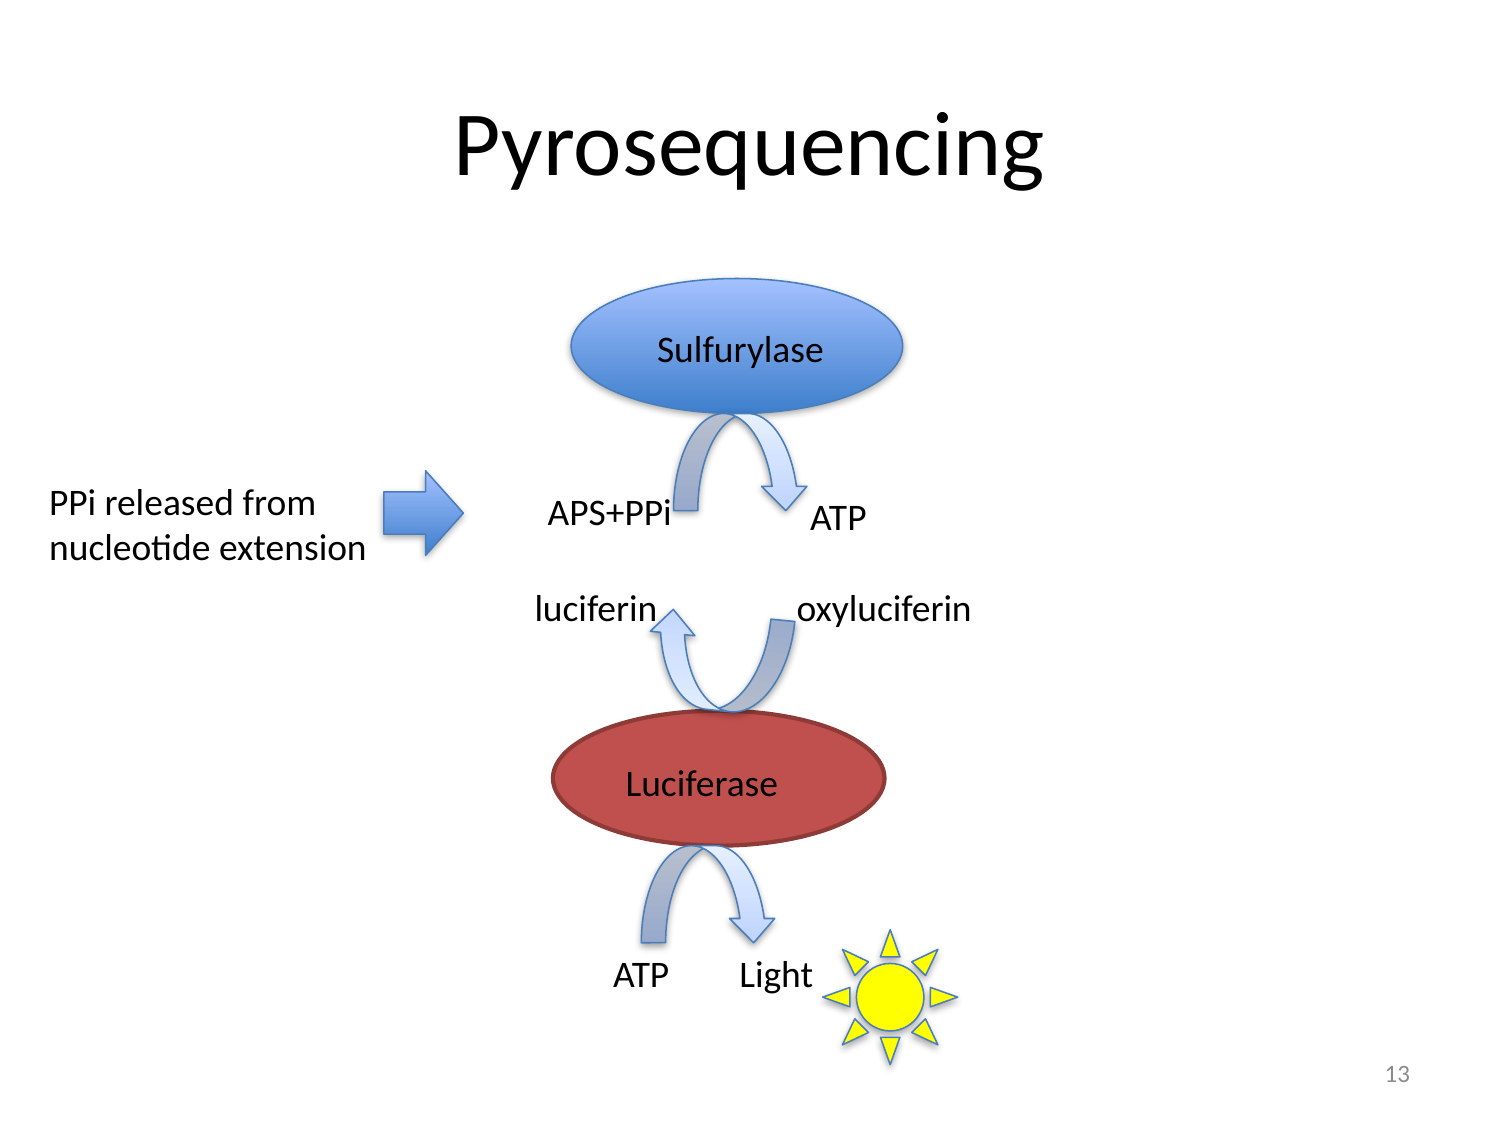

# Pyrosequencing

Sulfurylase

PPi released from
nucleotide extension

APS+PPi
ATP
luciferin
oxyluciferin

Luciferase

ATP
Light
13